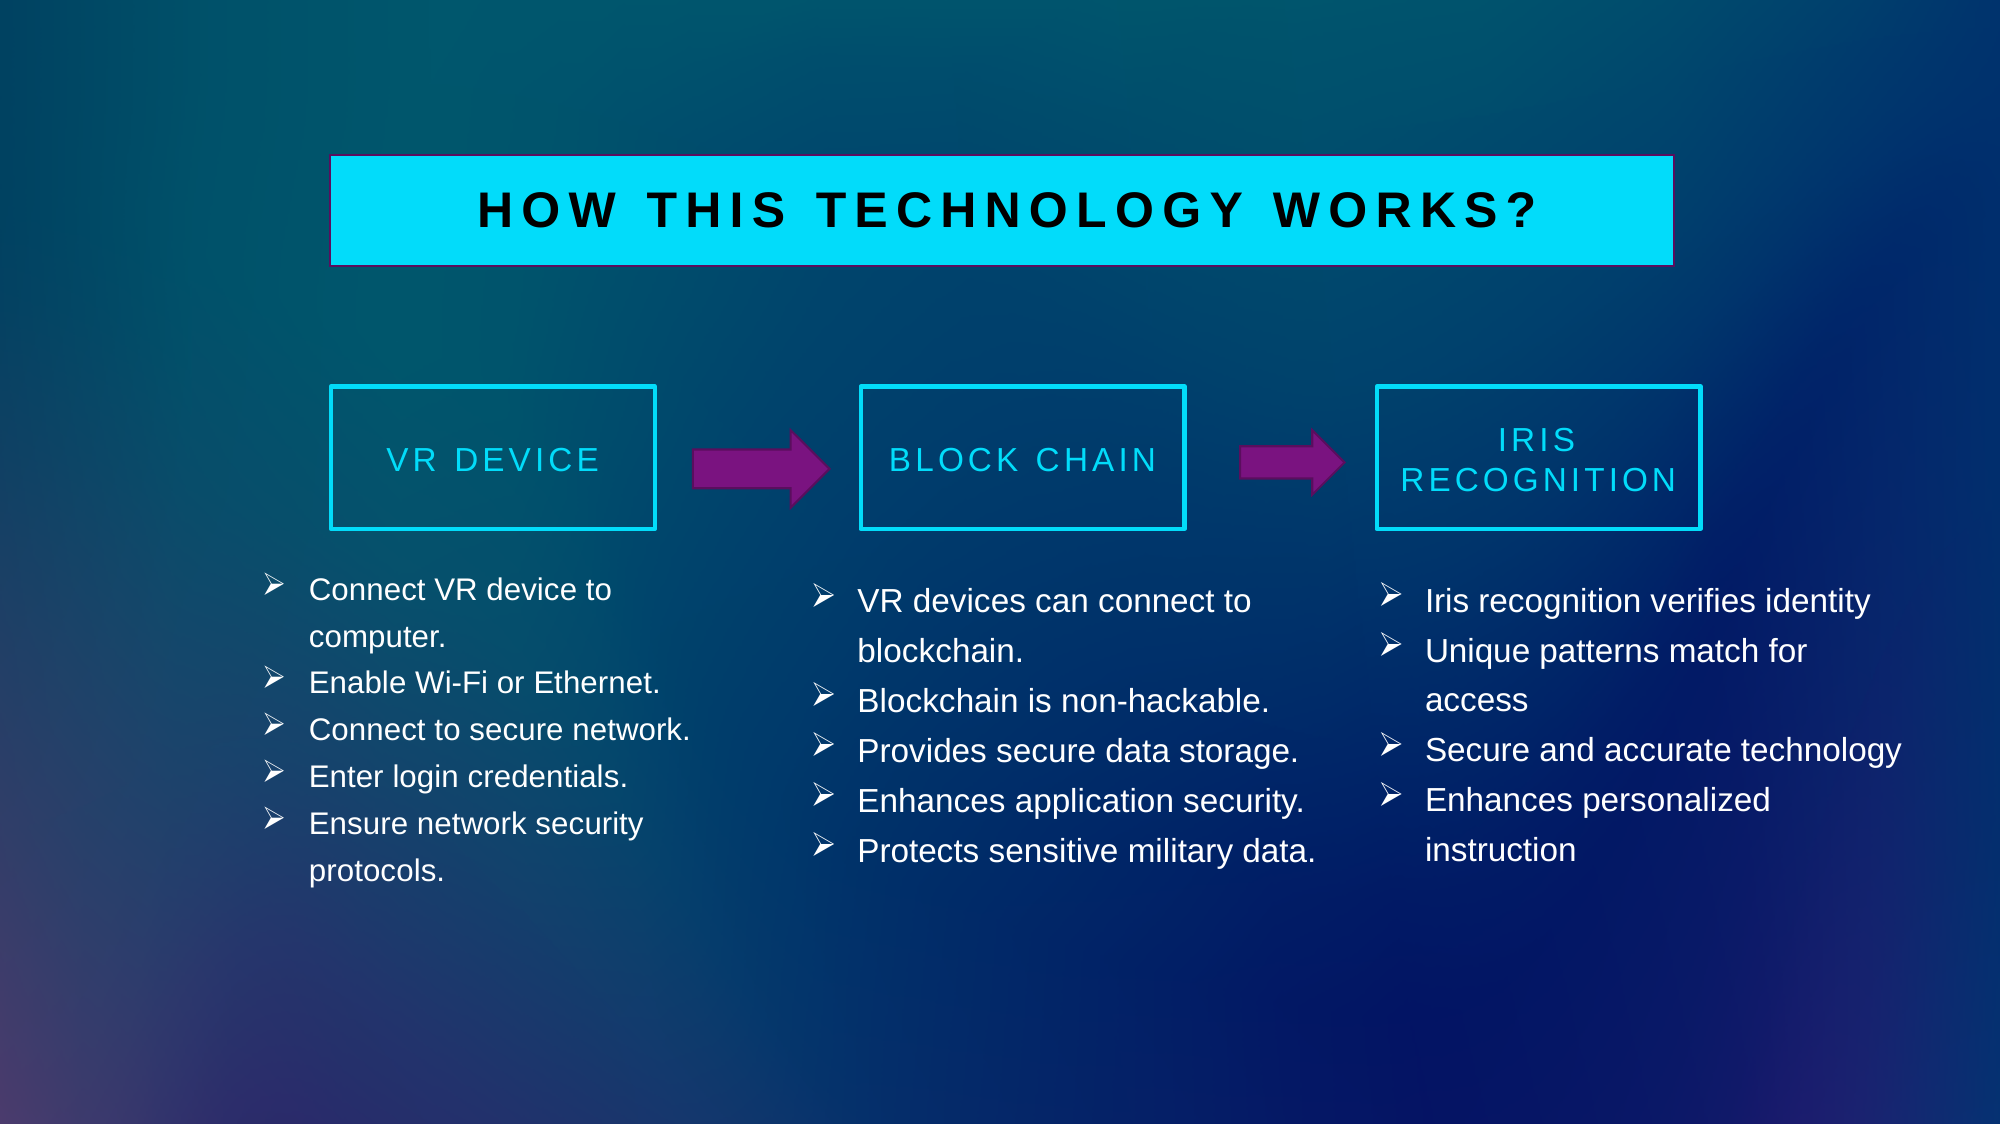

# How this technology works?

VR device
Block chain
Iris recognition

Connect VR device to computer.
Enable Wi-Fi or Ethernet.
Connect to secure network.
Enter login credentials.
Ensure network security protocols.

Iris recognition verifies identity
Unique patterns match for access
Secure and accurate technology
Enhances personalized instruction
VR devices can connect to blockchain.
Blockchain is non-hackable.
Provides secure data storage.
Enhances application security.
Protects sensitive military data.